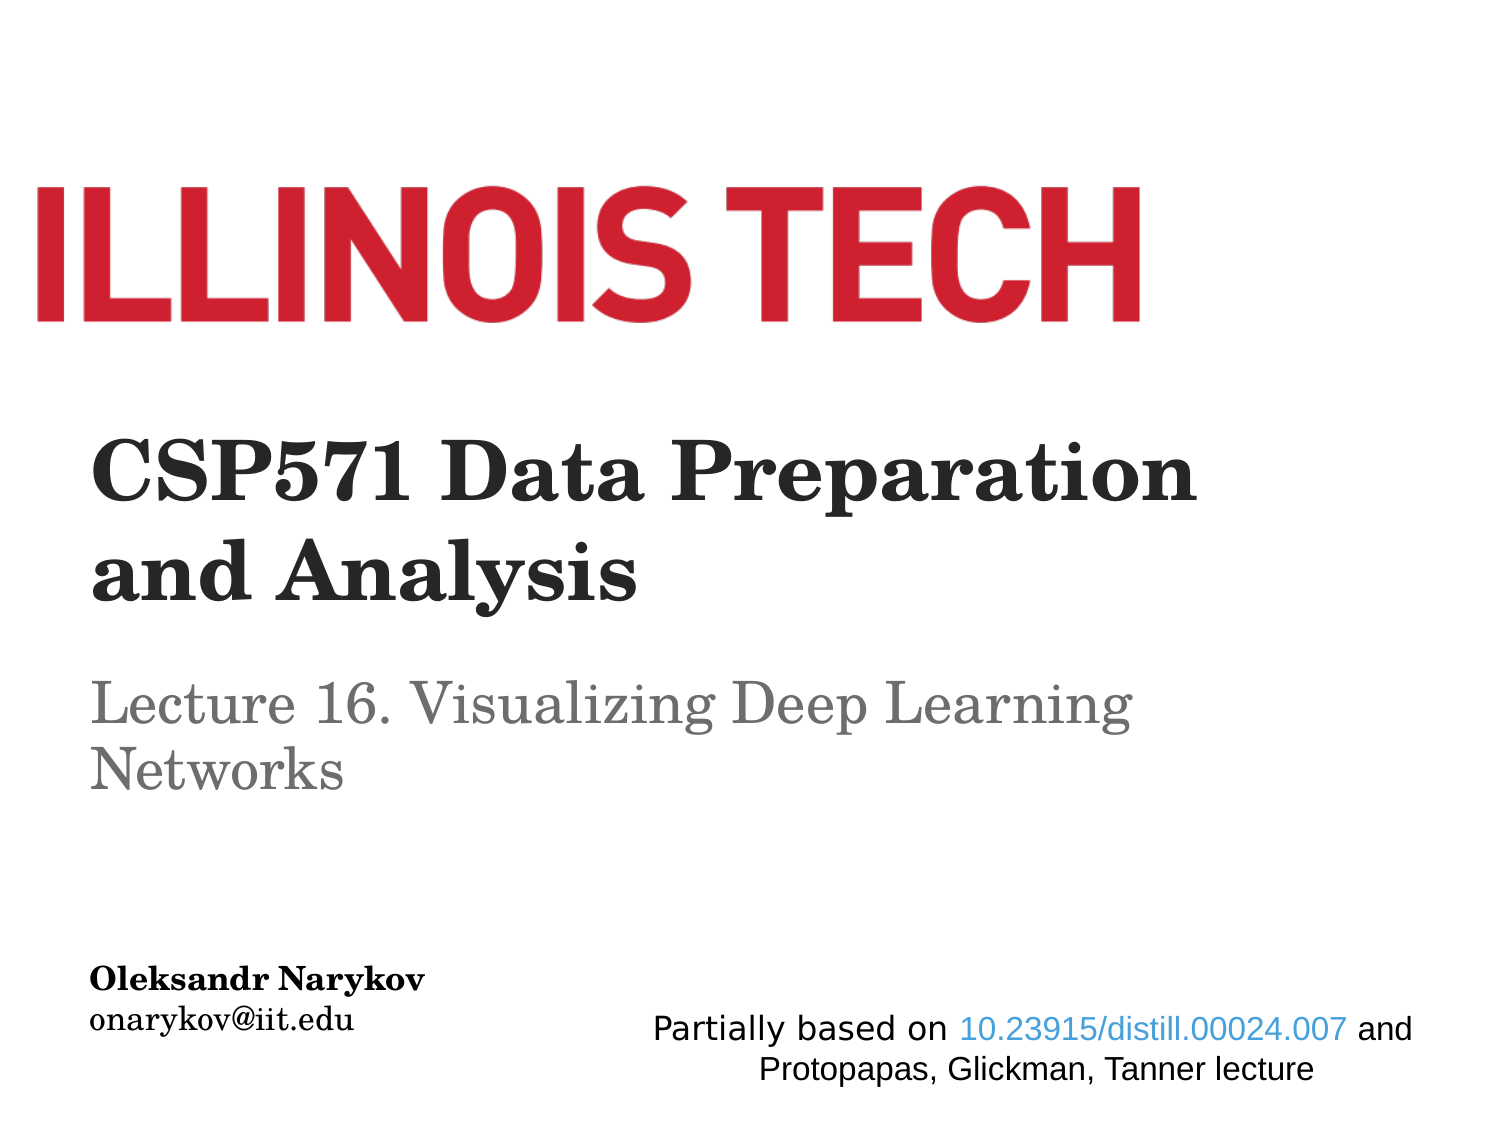

# CSP571 Data Preparation and Analysis
Lecture 16. Visualizing Deep Learning Networks
Oleksandr Narykov
onarykov@iit.edu
Partially based on 10.23915/distill.00024.007 and
Protopapas, Glickman, Tanner lecture